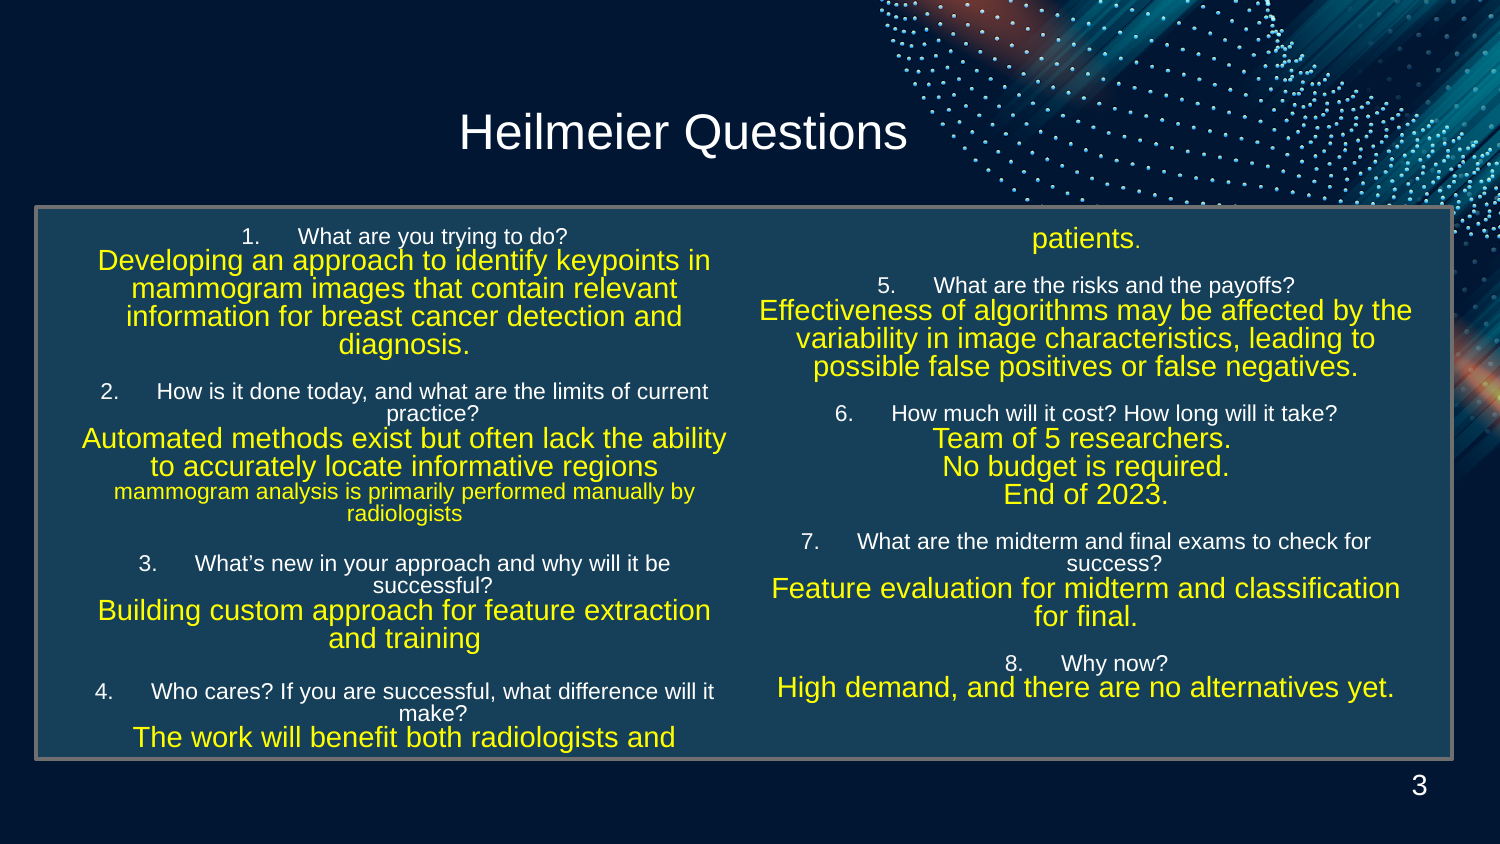

Heilmeier Questions

What are you trying to do?
Developing an approach to identify keypoints in mammogram images that contain relevant information for breast cancer detection and diagnosis.

How is it done today, and what are the limits of current practice?
Automated methods exist but often lack the ability to accurately locate informative regions
mammogram analysis is primarily performed manually by radiologists

What’s new in your approach and why will it be successful?
Building custom approach for feature extraction and training

Who cares? If you are successful, what difference will it make?
The work will benefit both radiologists and patients.

What are the risks and the payoffs?
Effectiveness of algorithms may be affected by the variability in image characteristics, leading to possible false positives or false negatives.

How much will it cost? How long will it take?
Team of 5 researchers.
No budget is required.
End of 2023.

What are the midterm and final exams to check for success?
Feature evaluation for midterm and classification for final.

Why now?
High demand, and there are no alternatives yet.

3